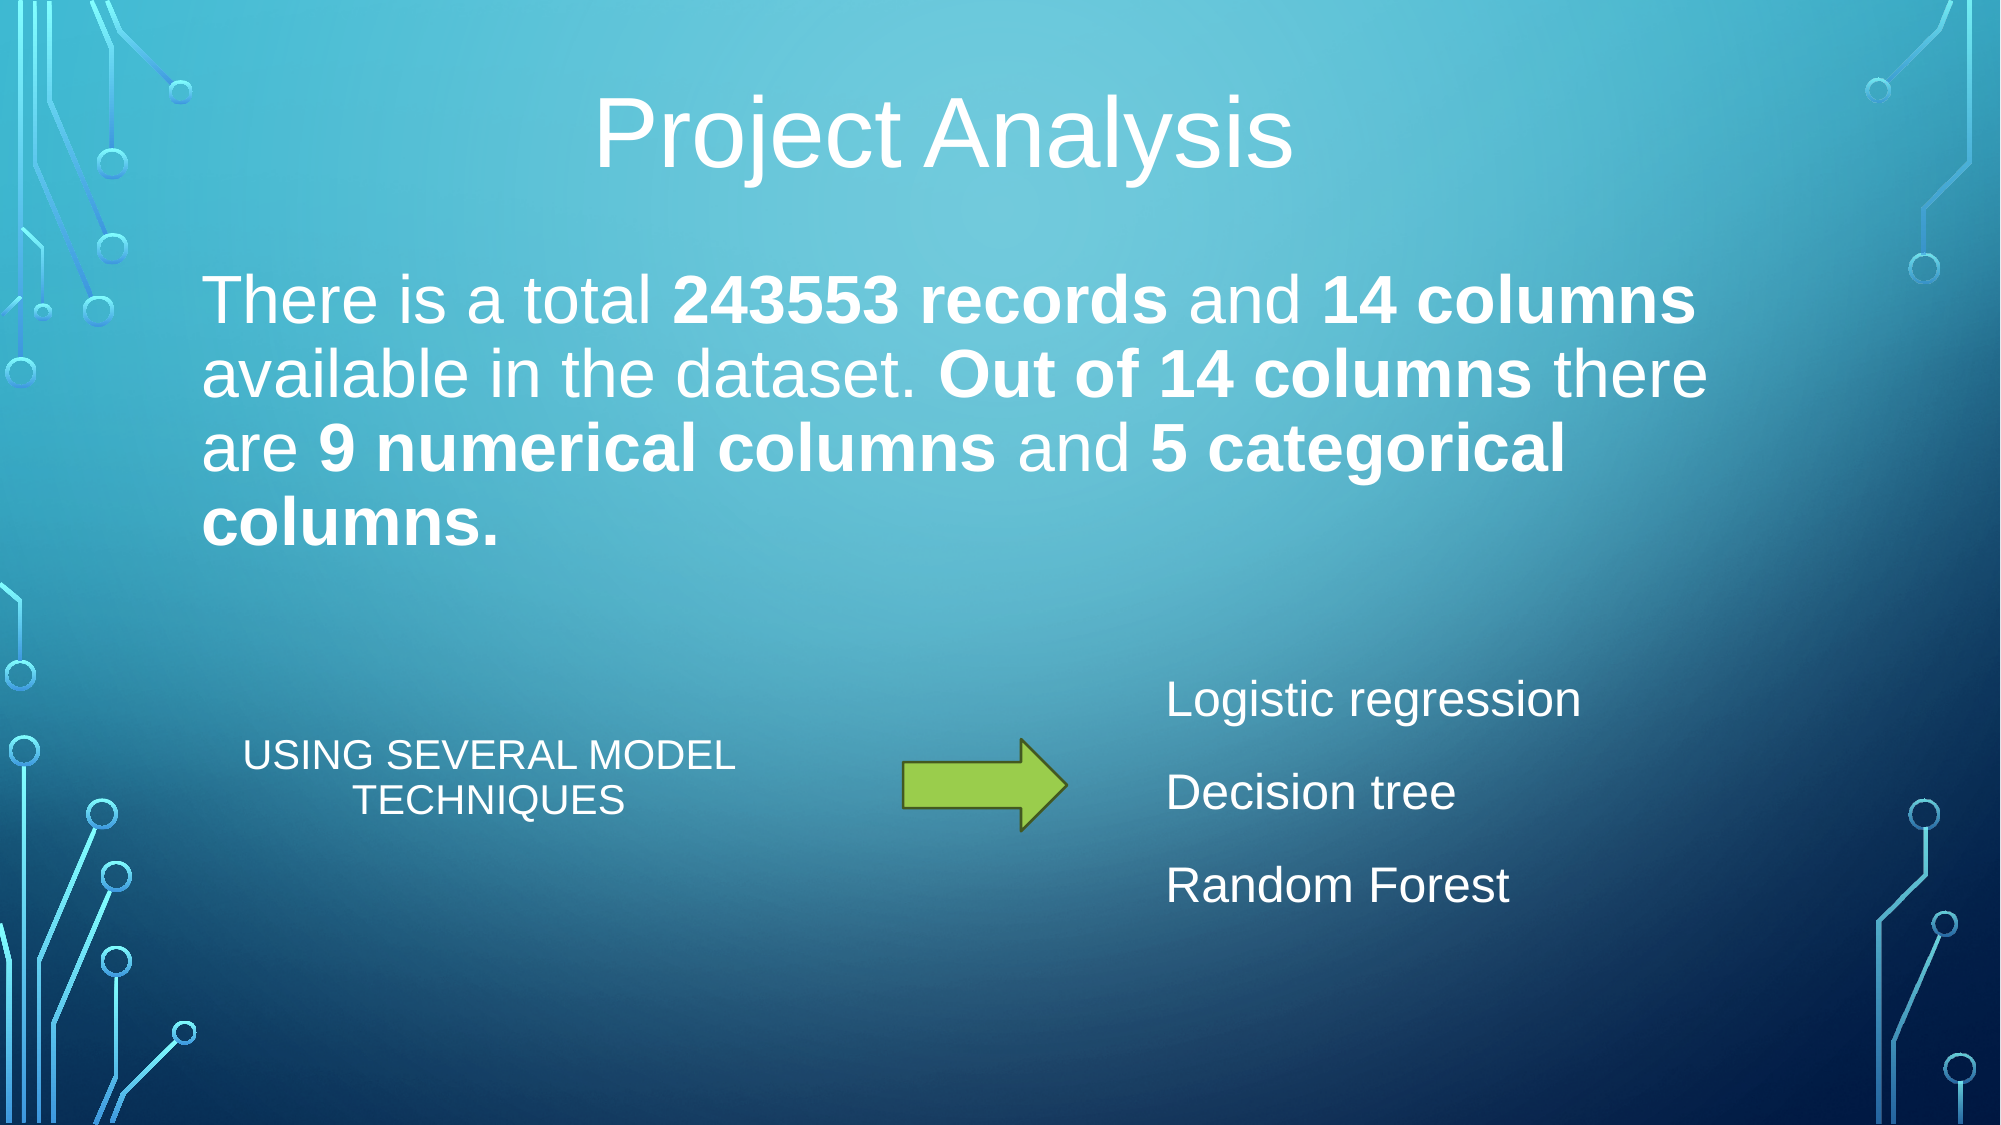

Project Analysis
# There is a total 243553 records and 14 columns available in the dataset. Out of 14 columns there are 9 numerical columns and 5 categorical columns.
Logistic regression
Decision tree
Random Forest
Using several model techniques